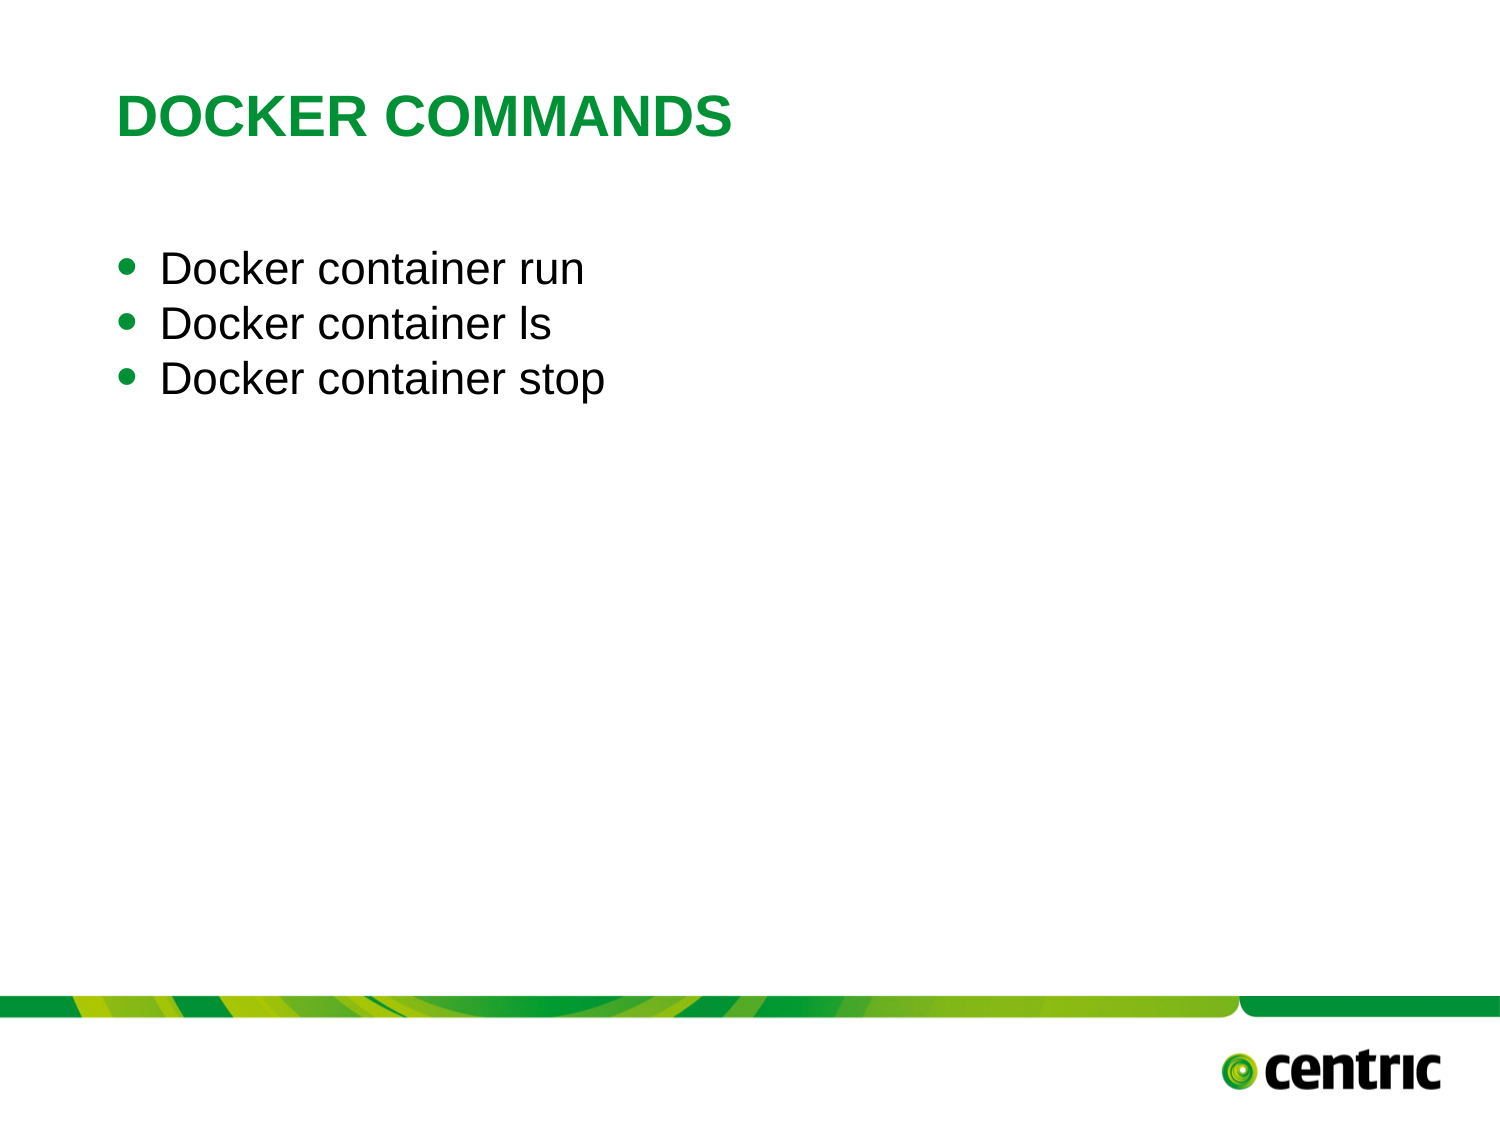

# DOCKER commands
Docker container run
Docker container ls
Docker container stop
TITLE PRESENTATION
September 1, 2017